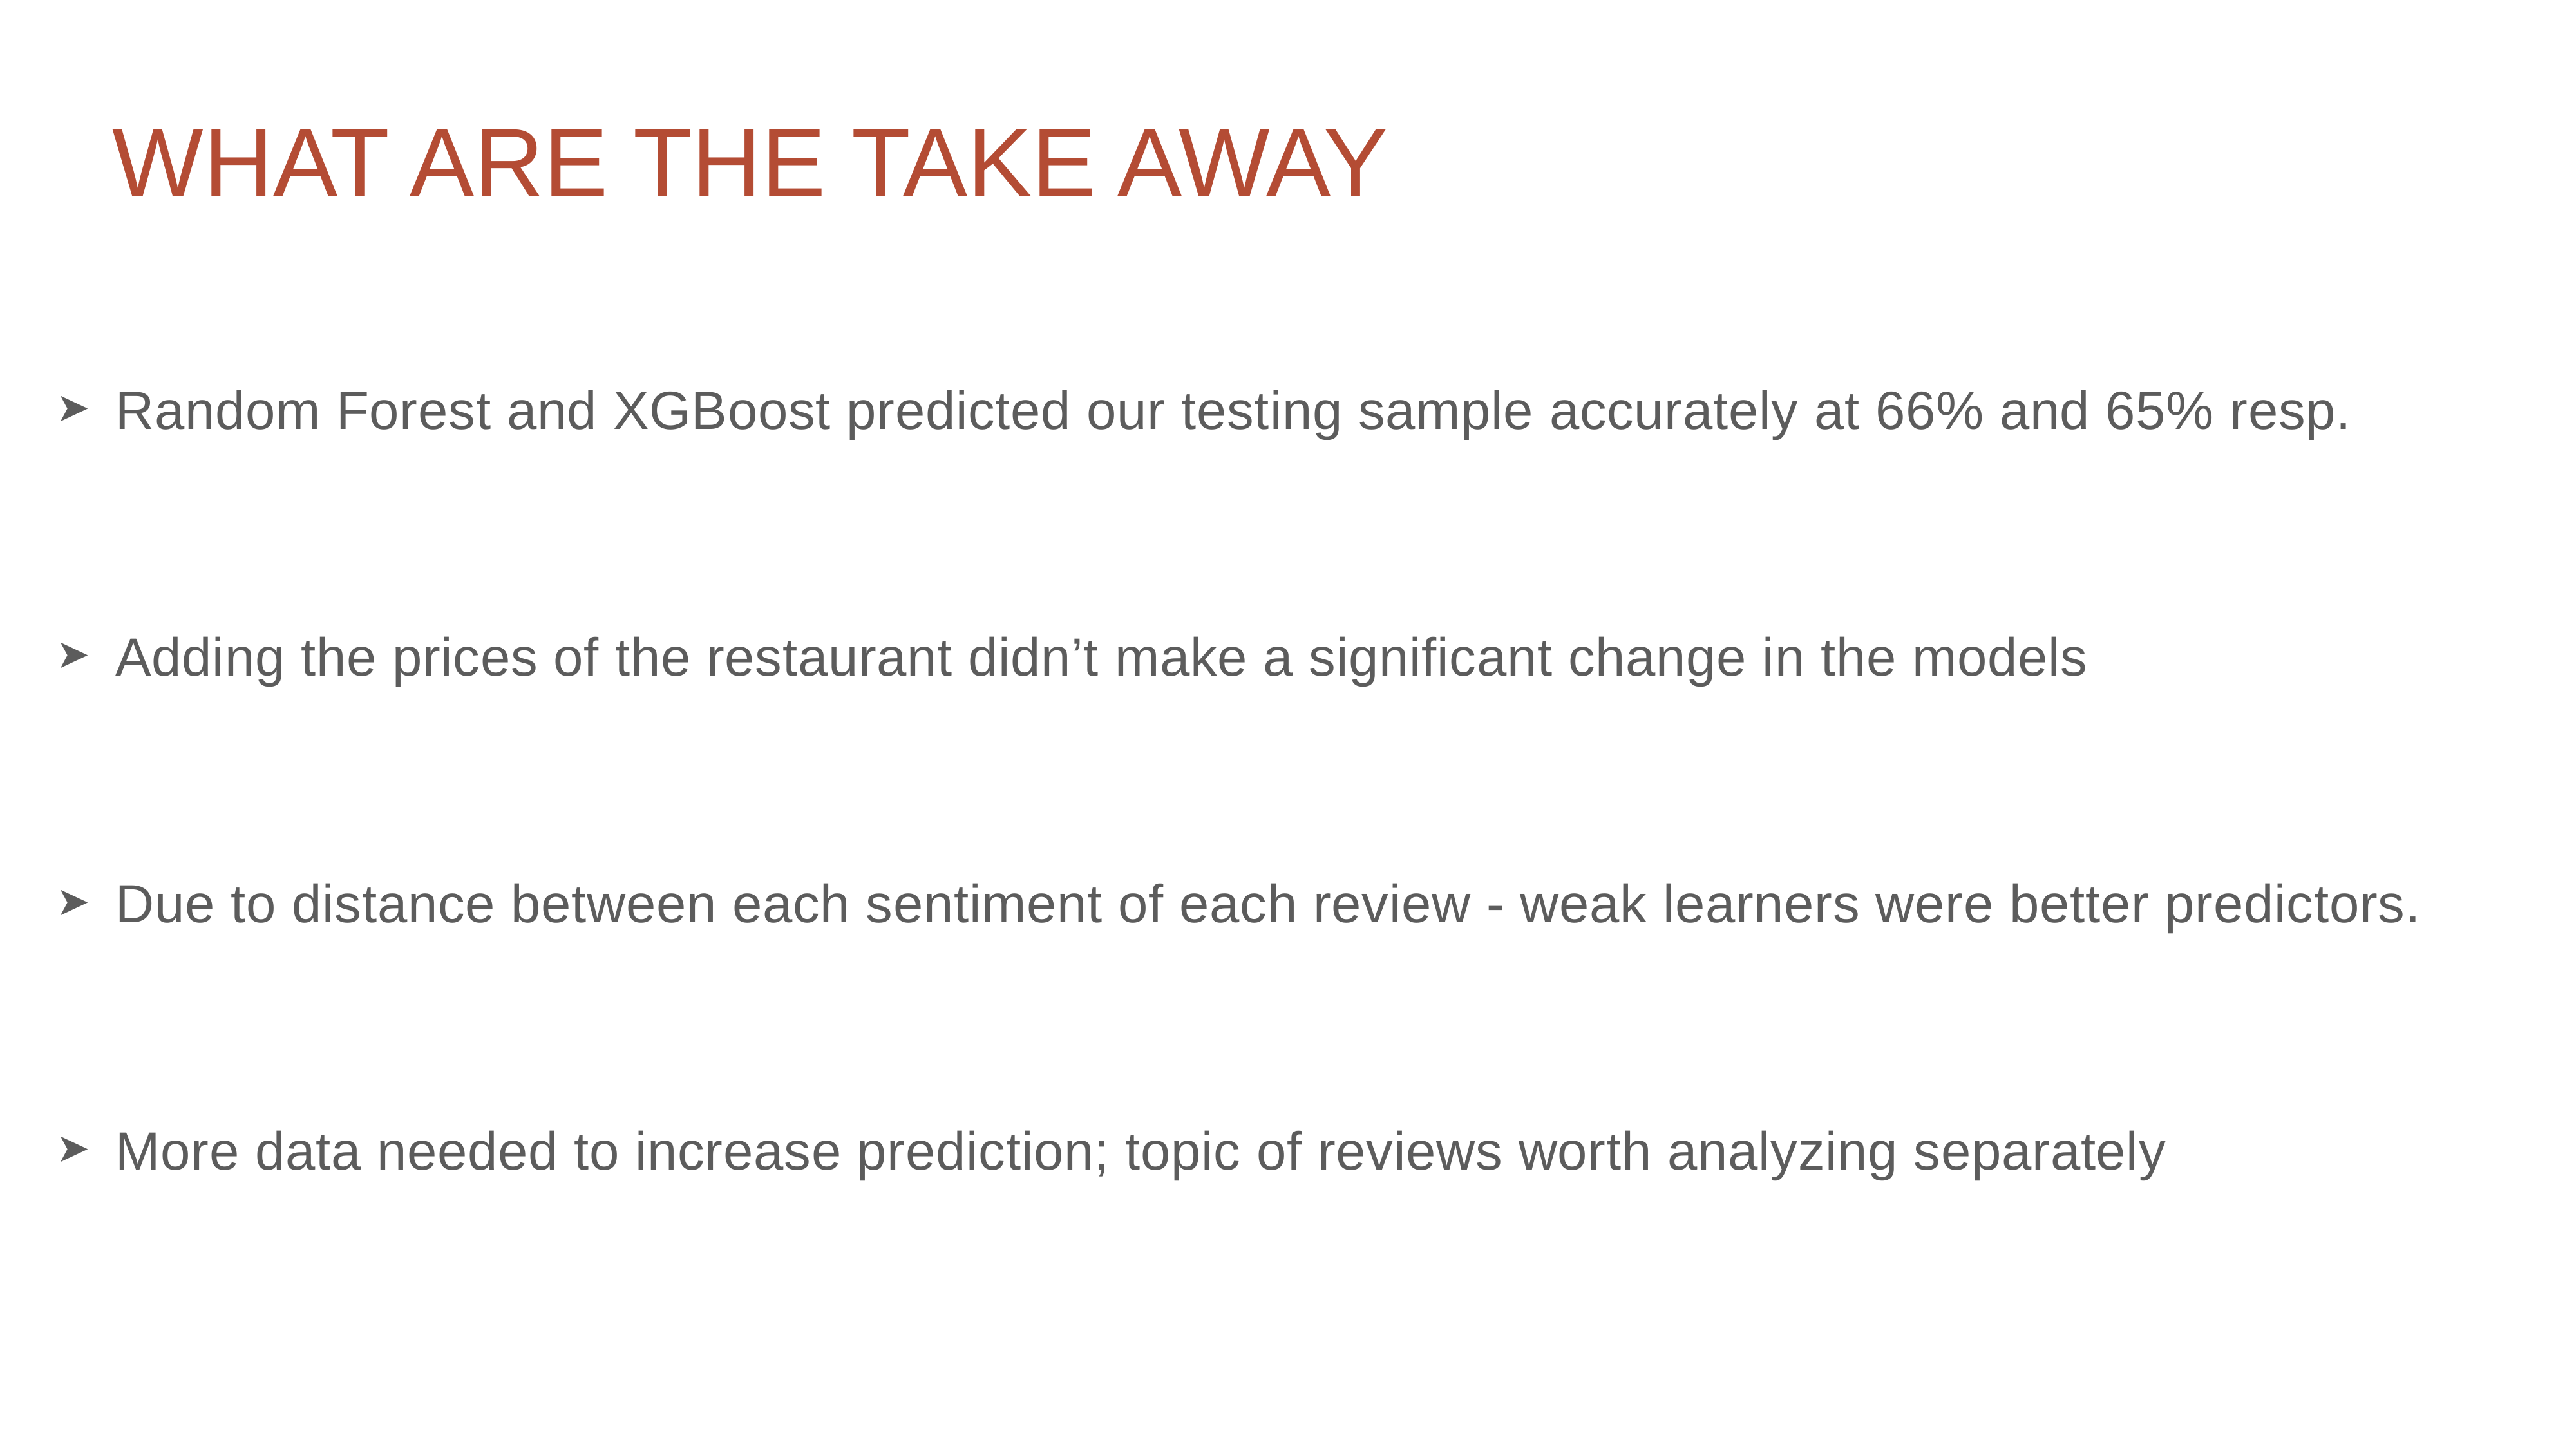

# WHAT ARE THE TAKE AWAY

Random Forest and XGBoost predicted our testing sample accurately at 66% and 65% resp.

Adding the prices of the restaurant didn’t make a significant change in the models

Due to distance between each sentiment of each review - weak learners were better predictors.

More data needed to increase prediction; topic of reviews worth analyzing separately